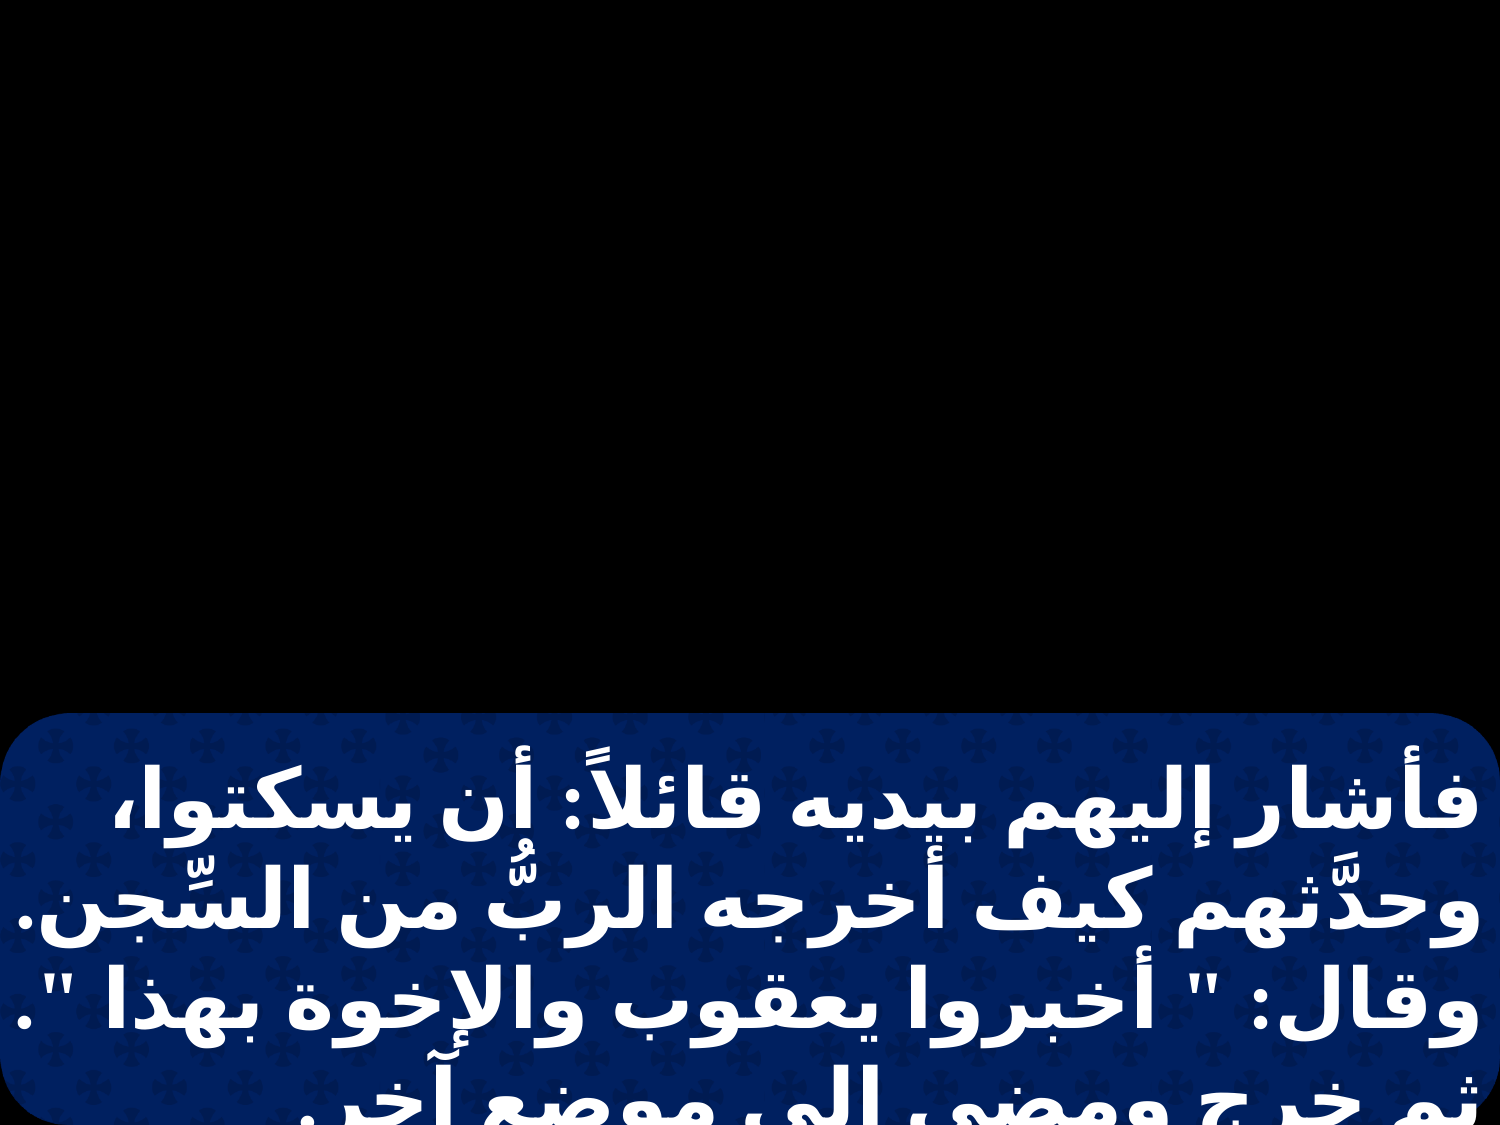

فأشار إليهم بيديه قائلاً: أن يسكتوا، وحدَّثهم كيف أخرجه الربُّ من السِّجن. وقال: " أخبروا يعقوب والإخوة بهذا ". ثم خرج ومضى إلى موضع آخر.